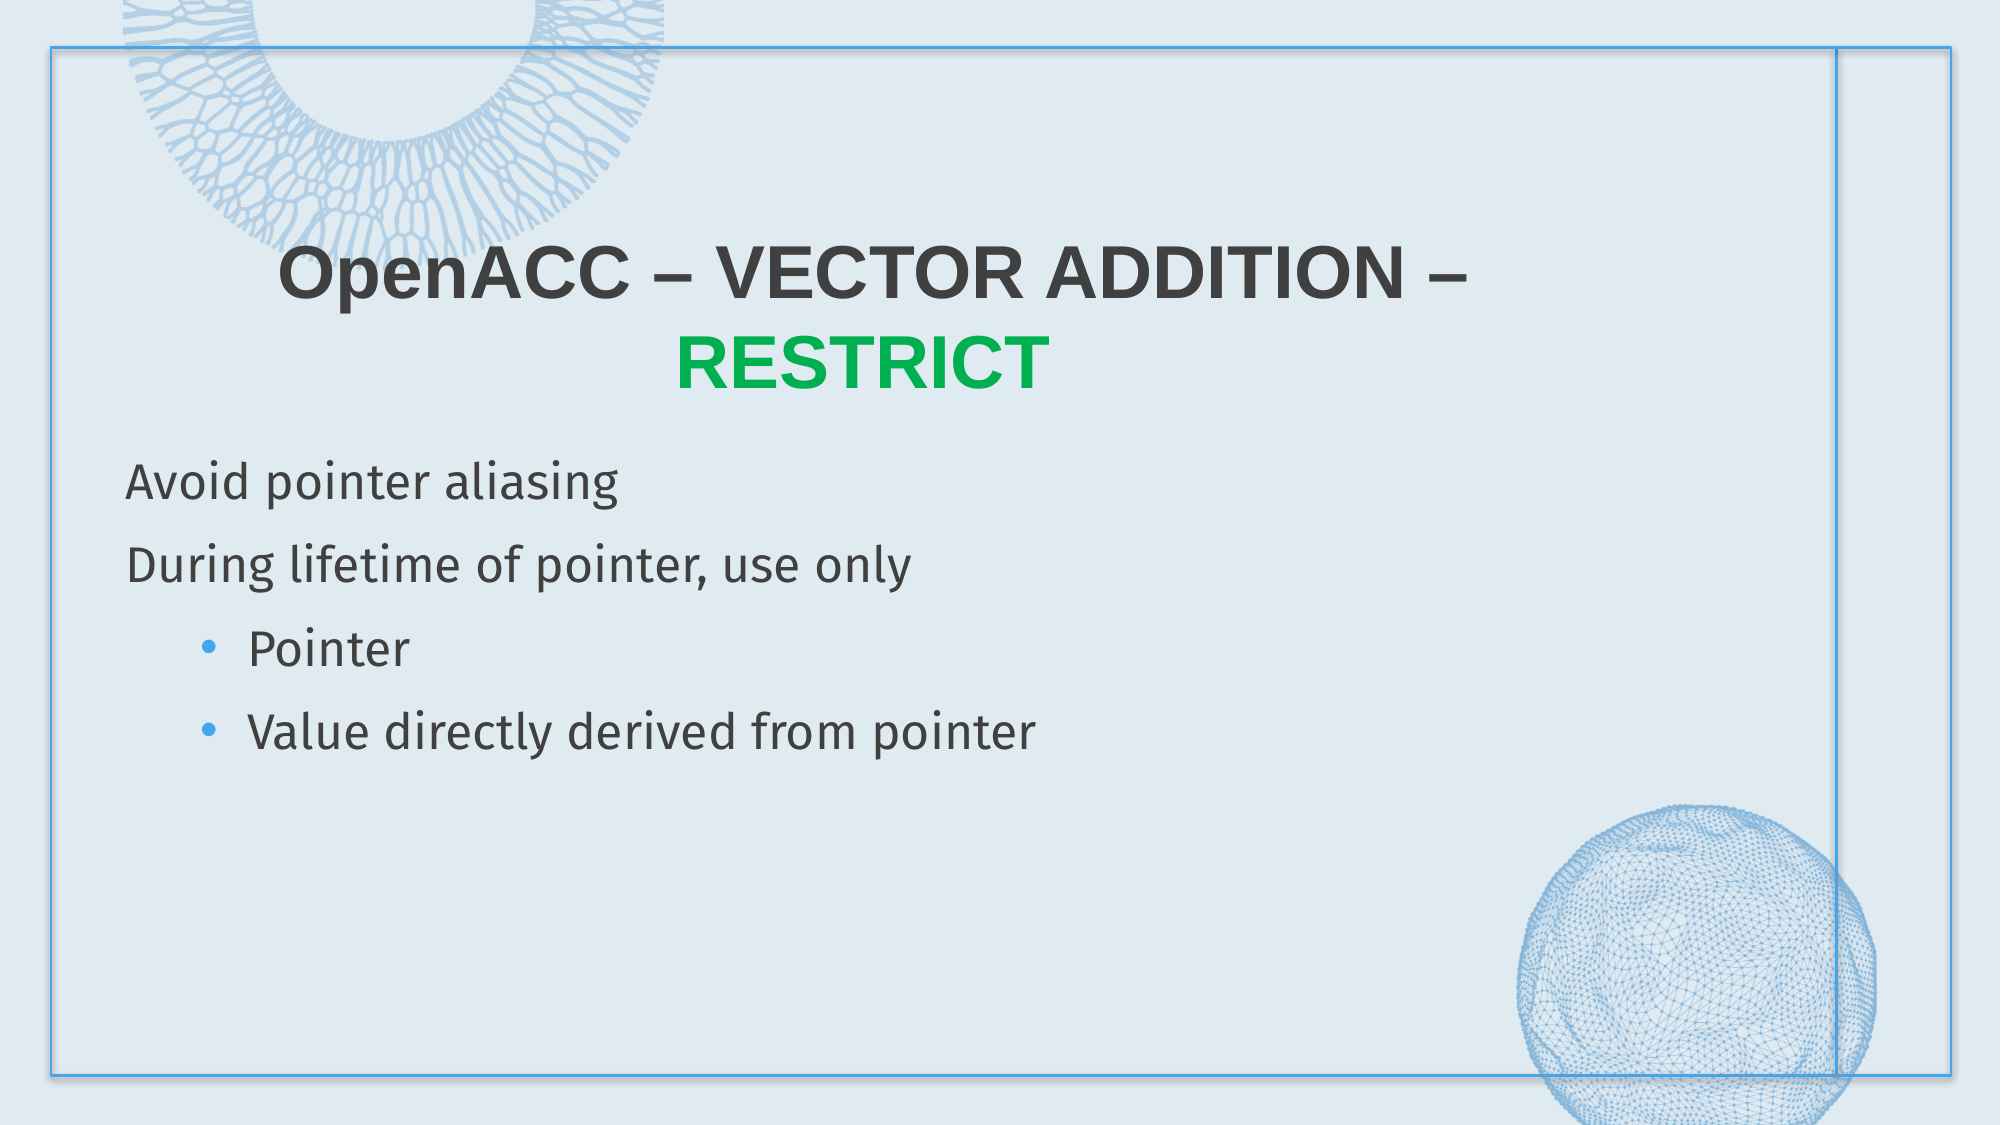

# OpenACC – Vector Addition – restrict
Avoid pointer aliasing
During lifetime of pointer, use only
Pointer
Value directly derived from pointer